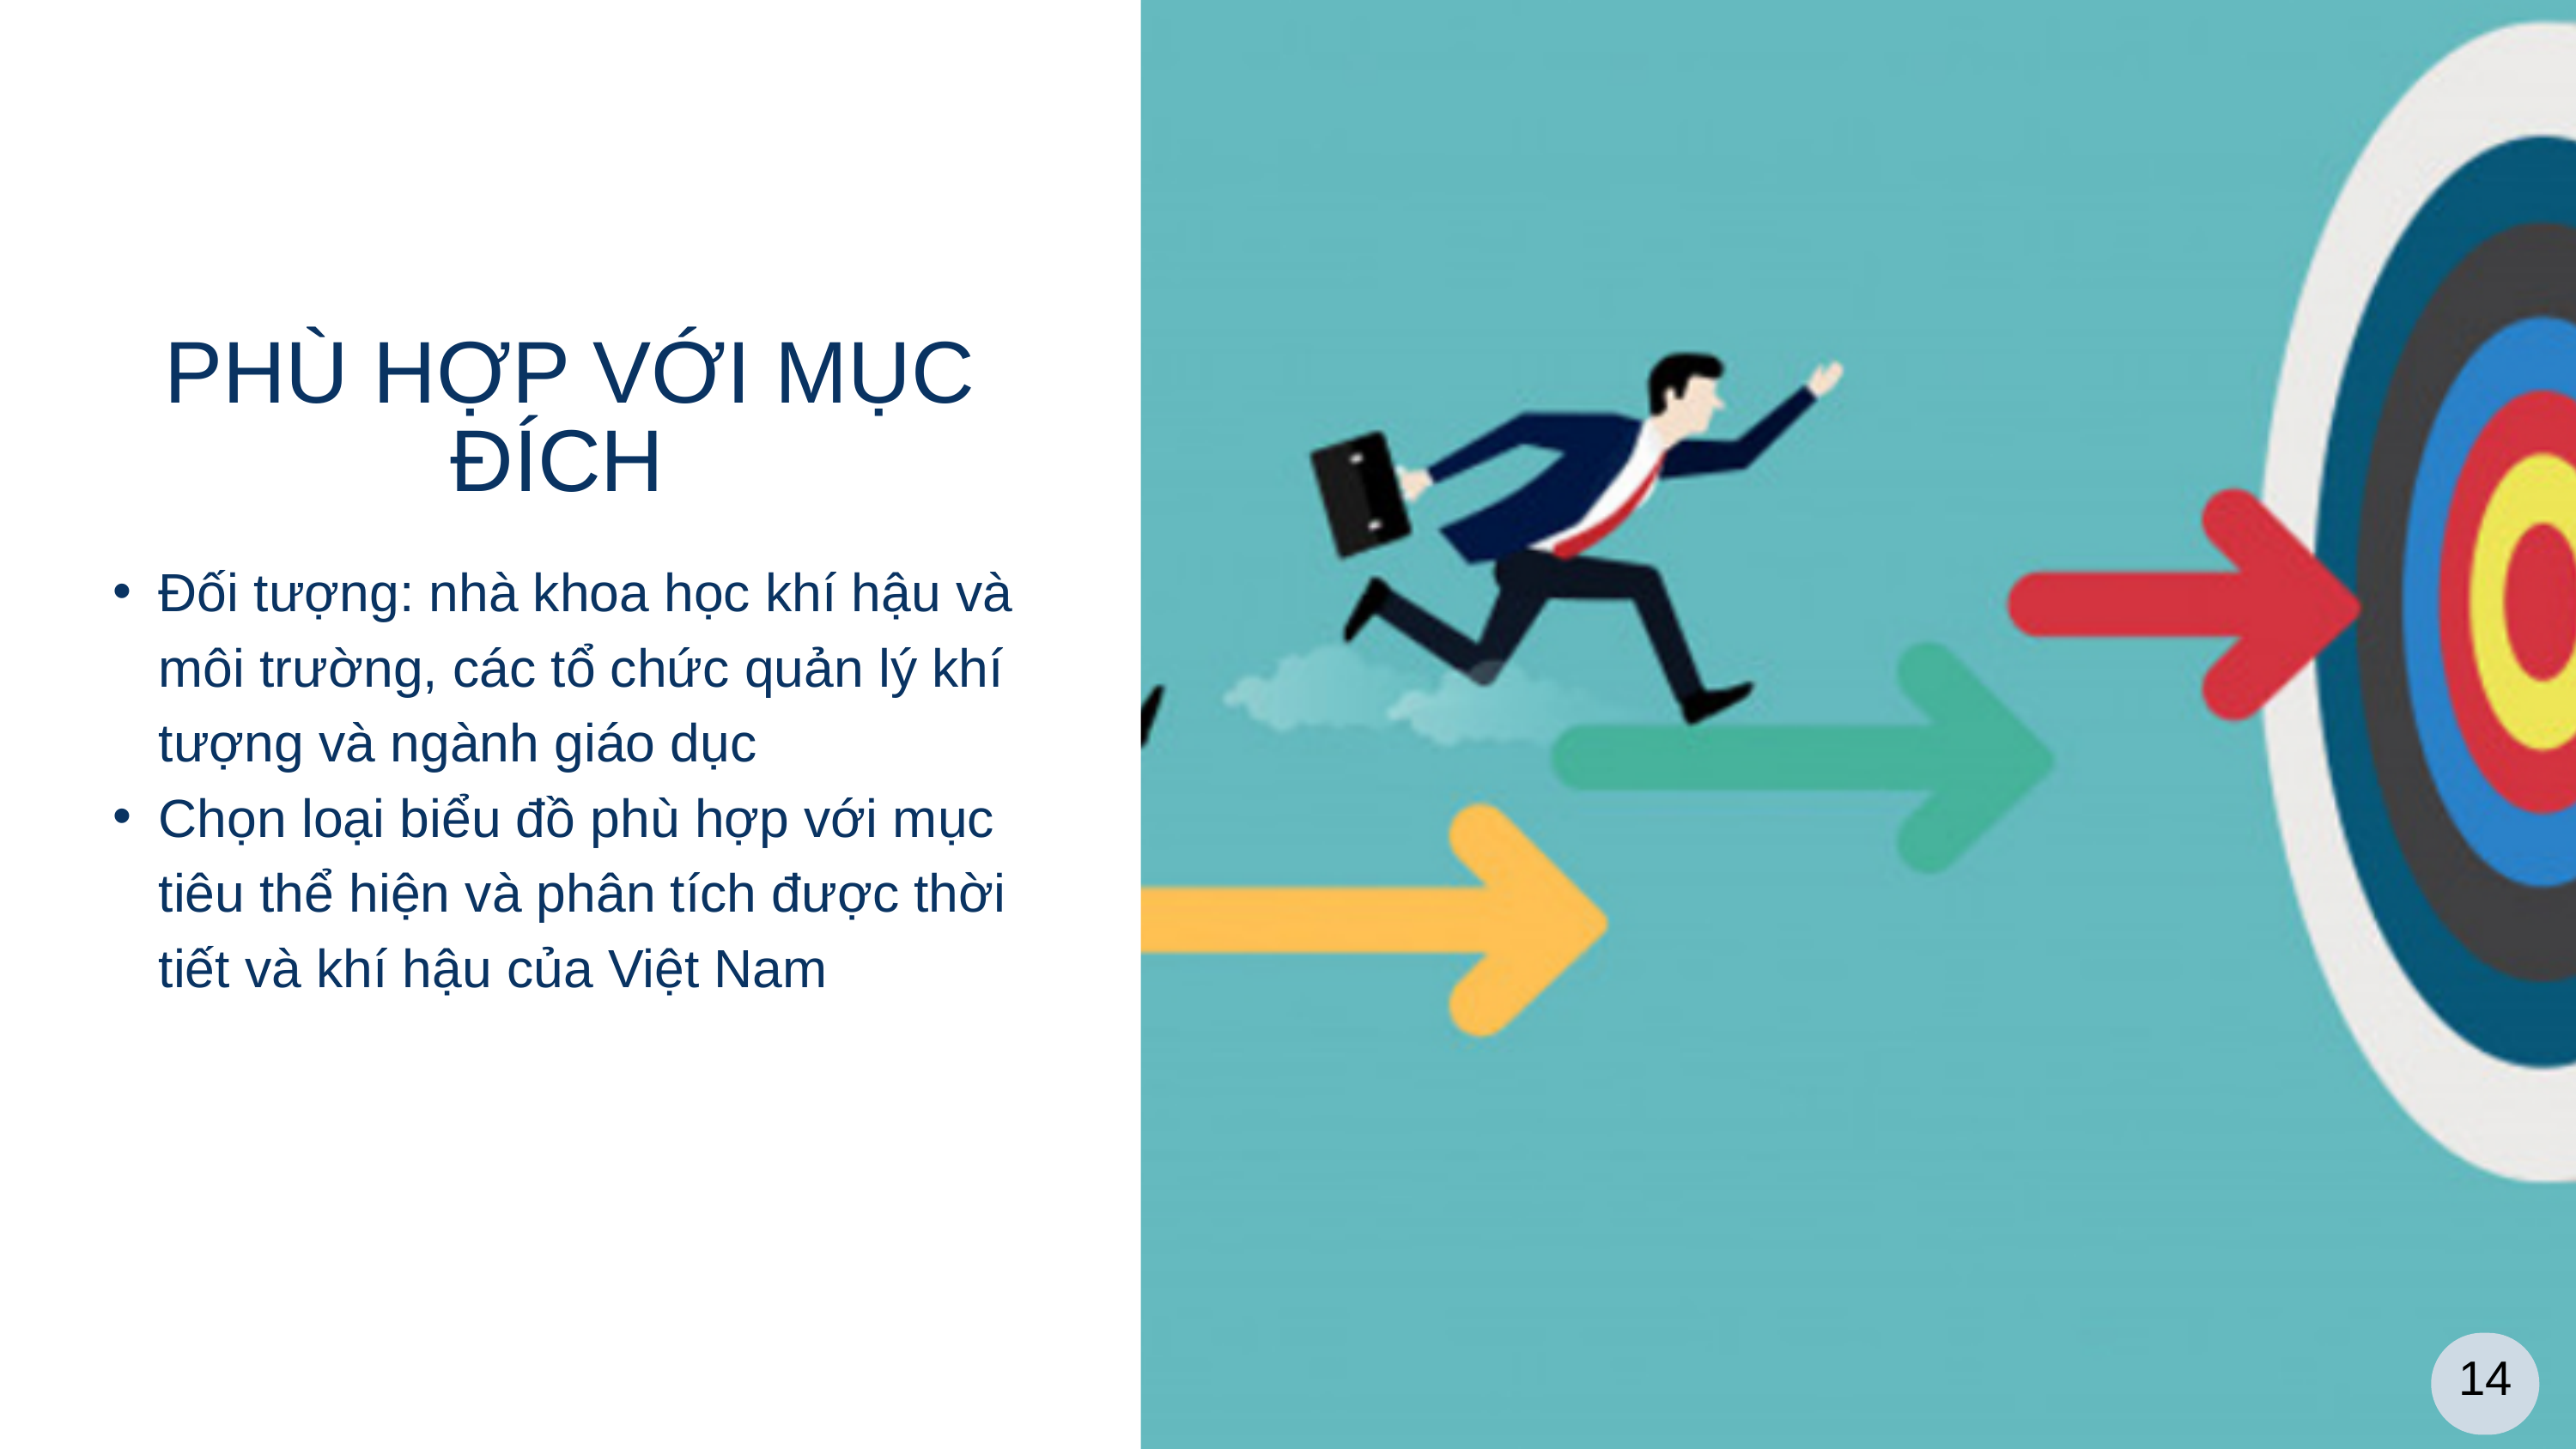

PHÙ HỢP VỚI MỤC ĐÍCH
Đối tượng: nhà khoa học khí hậu và môi trường, các tổ chức quản lý khí tượng và ngành giáo dục
Chọn loại biểu đồ phù hợp với mục tiêu thể hiện và phân tích được thời tiết và khí hậu của Việt Nam

14